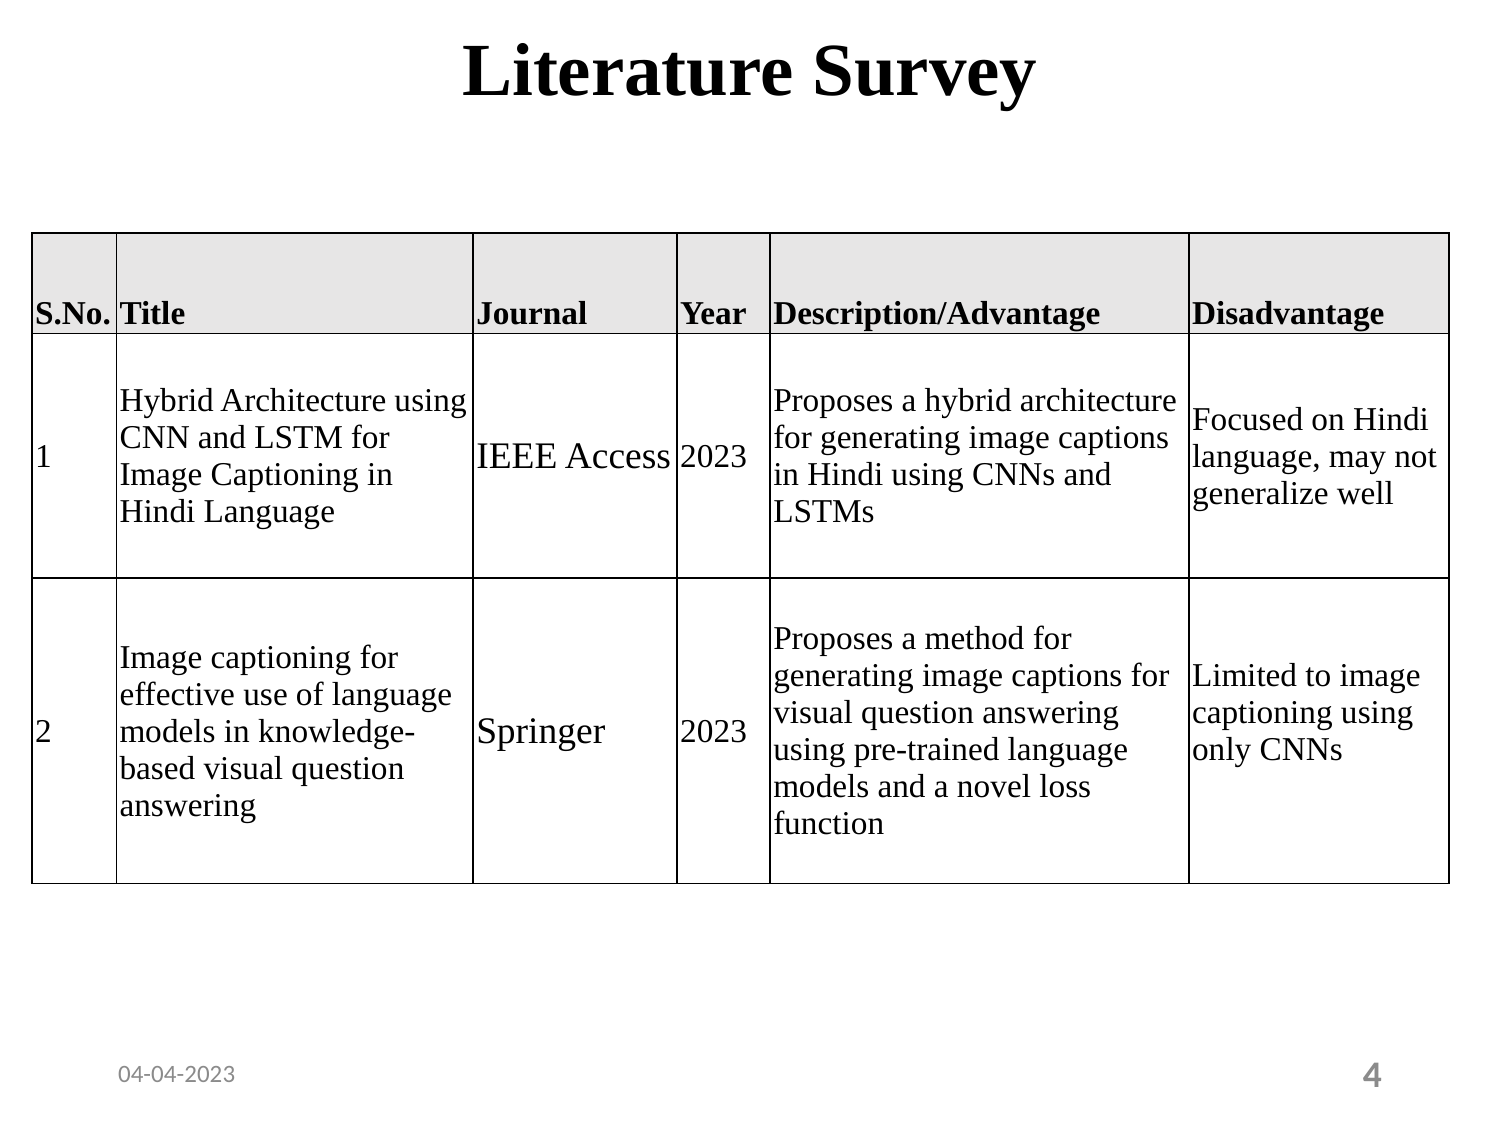

# Literature Survey
| S.No. | Title | Journal | Year | Description/Advantage | Disadvantage |
| --- | --- | --- | --- | --- | --- |
| 1 | Hybrid Architecture using CNN and LSTM for Image Captioning in Hindi Language | IEEE Access | 2023 | Proposes a hybrid architecture for generating image captions in Hindi using CNNs and LSTMs | Focused on Hindi language, may not generalize well |
| 2 | Image captioning for effective use of language models in knowledge-based visual question answering | Springer | 2023 | Proposes a method for generating image captions for visual question answering using pre-trained language models and a novel loss function | Limited to image captioning using only CNNs |
04-04-2023
4